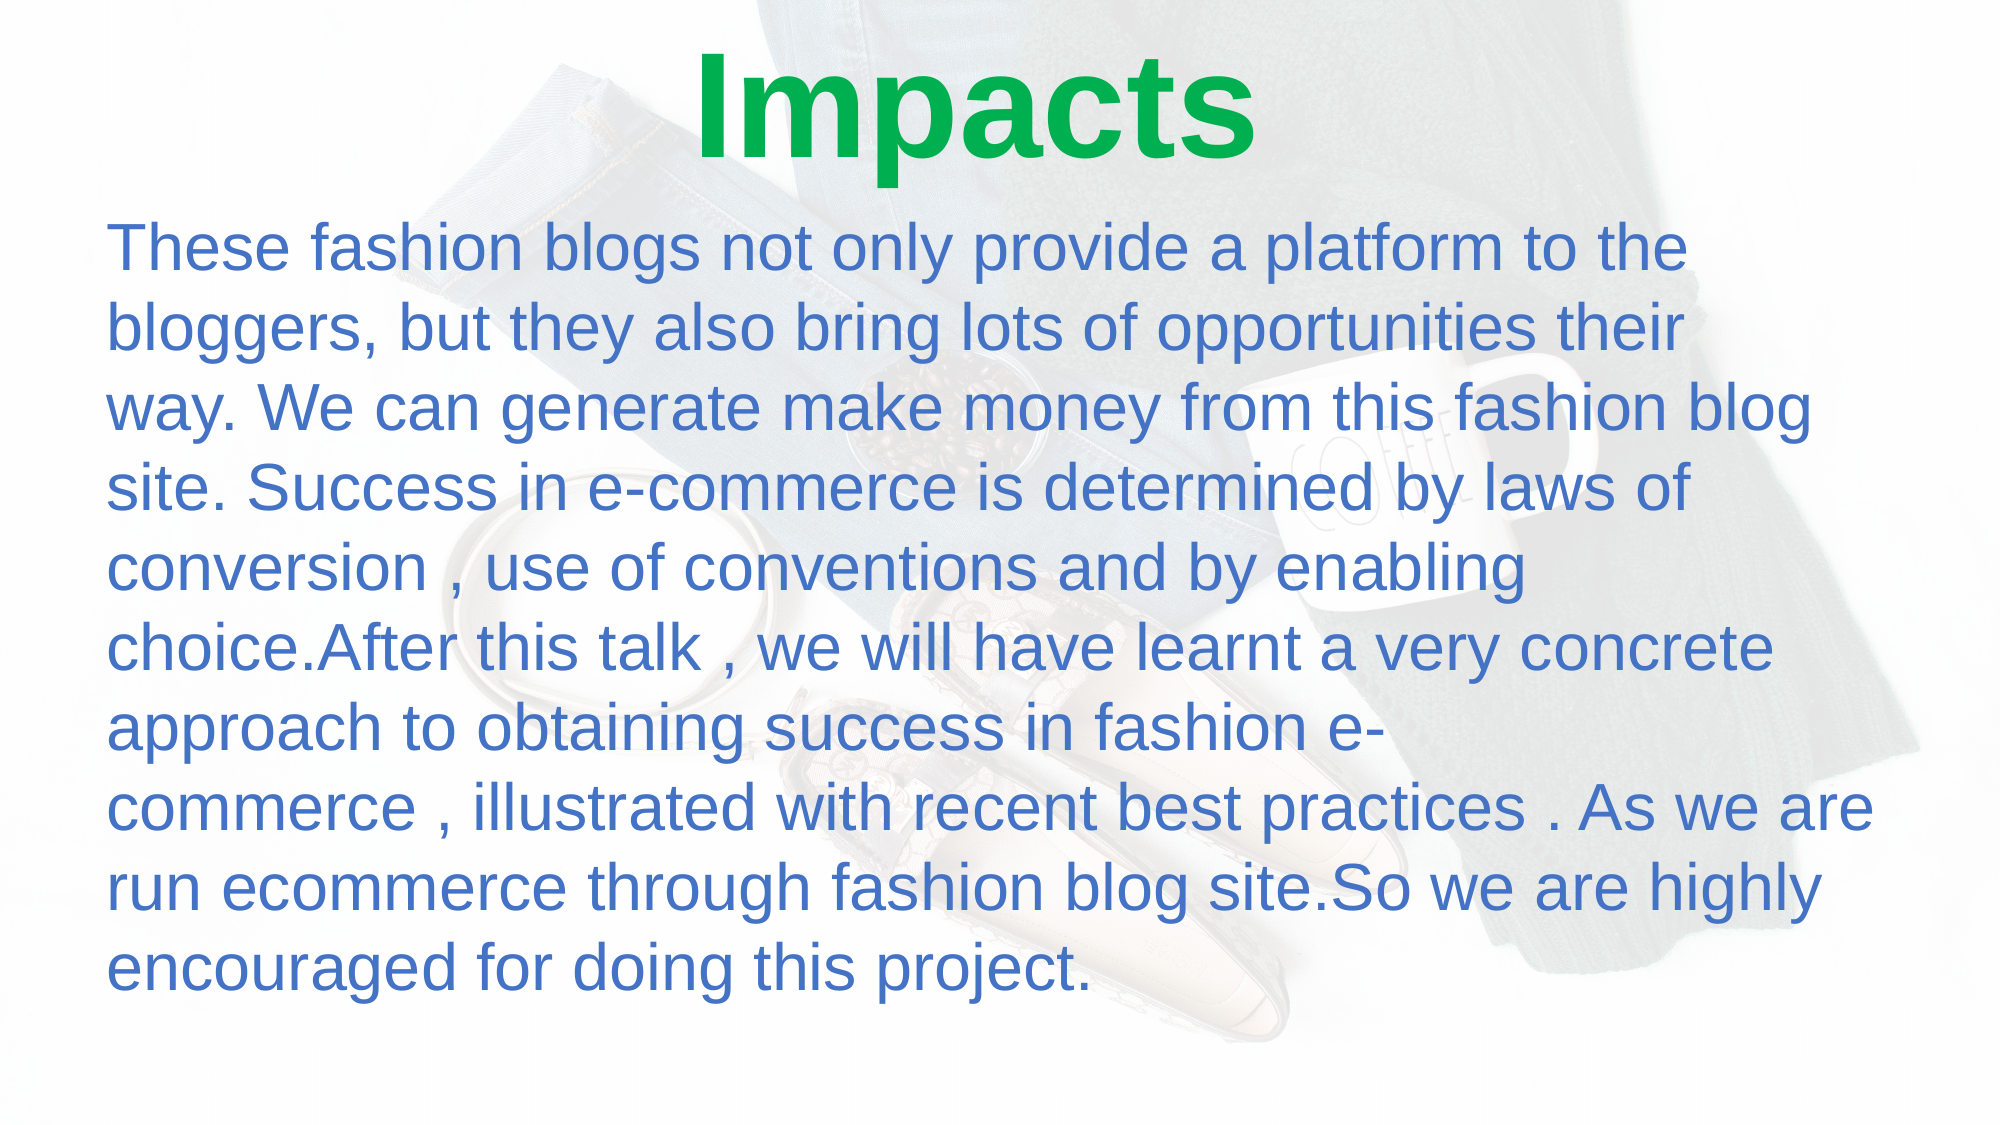

Impacts
These fashion blogs not only provide a platform to the bloggers, but they also bring lots of opportunities their way. We can generate make money from this fashion blog site. Success in e-commerce is determined by laws of conversion , use of conventions and by enabling choice.After this talk , we will have learnt a very concrete approach to obtaining success in fashion e-commerce , illustrated with recent best practices . As we are run ecommerce through fashion blog site.So we are highly encouraged for doing this project.